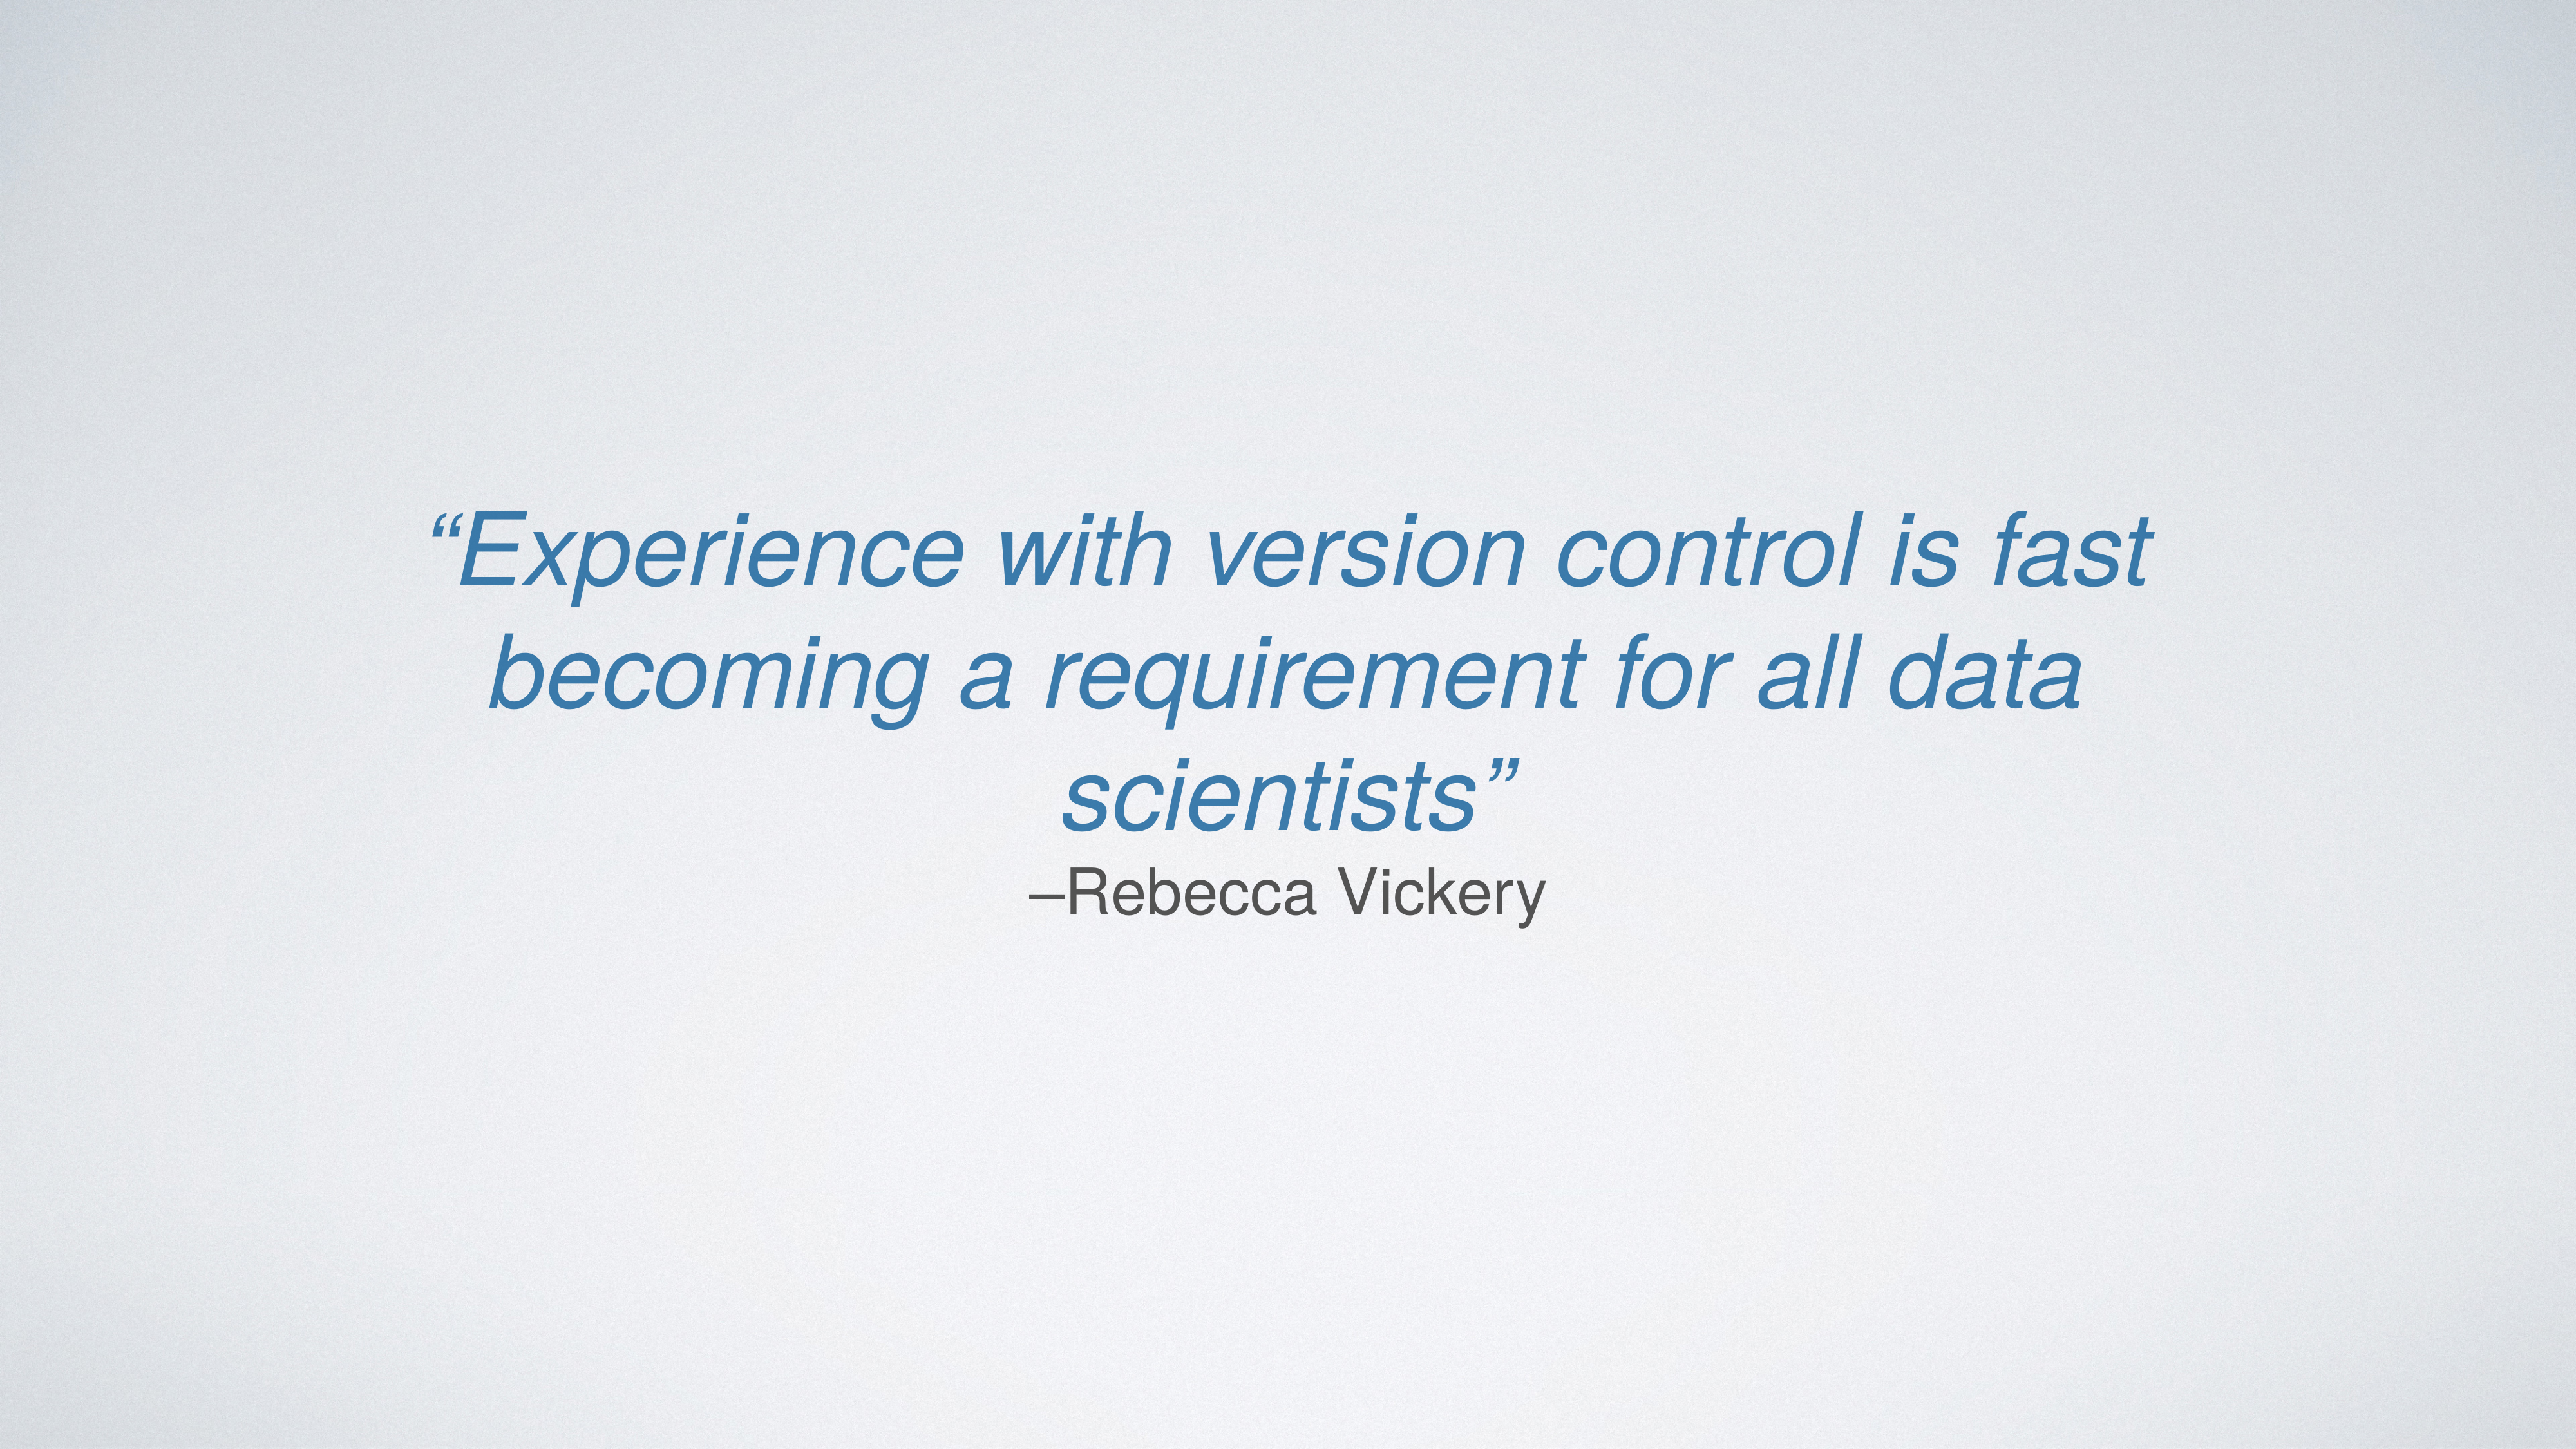

“Experience with version control is fast becoming a requirement for all data scientists”
–Rebecca Vickery